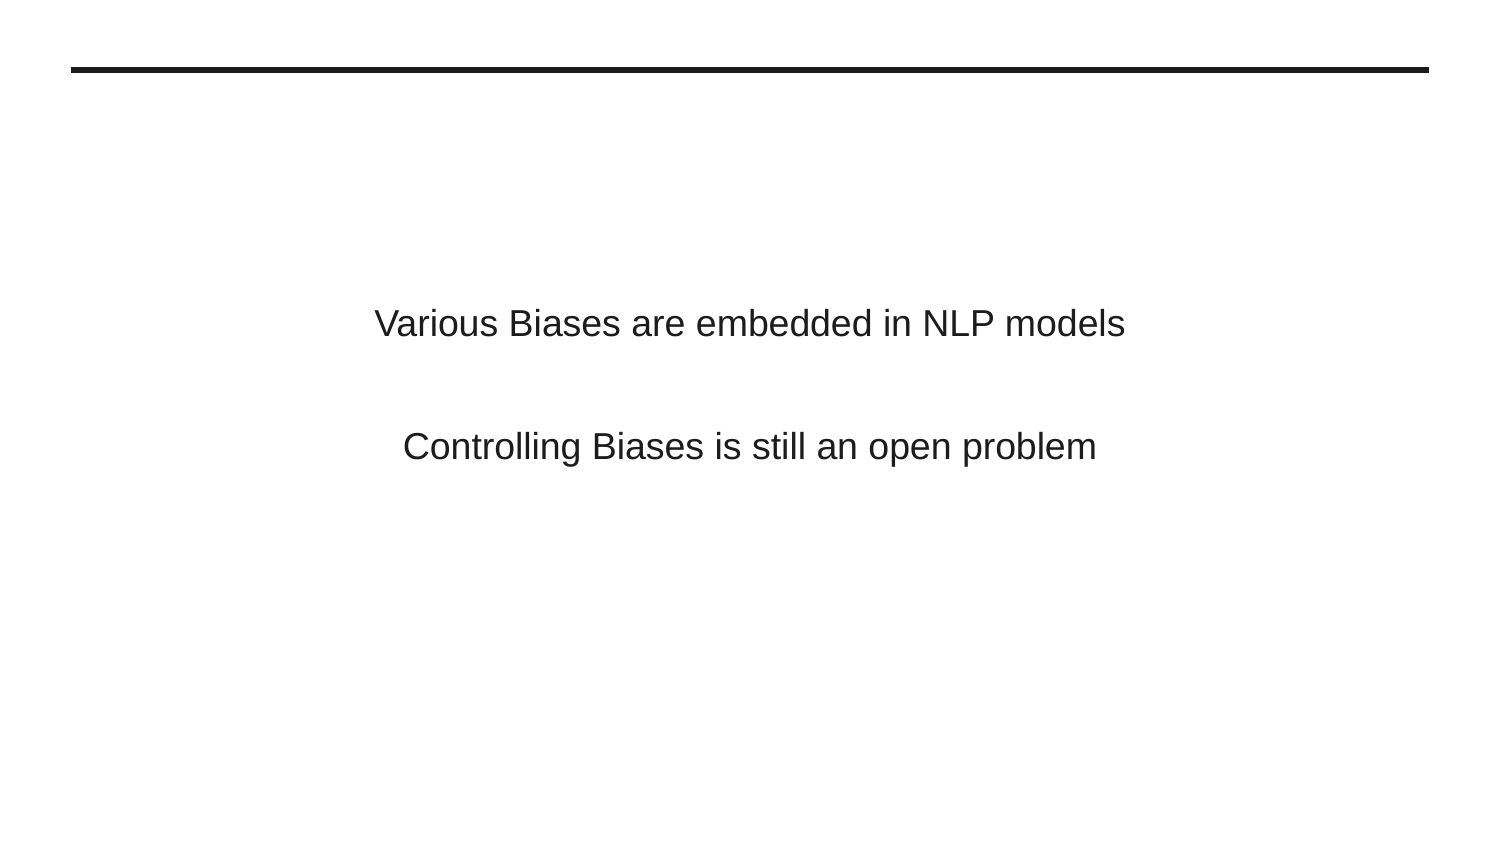

Various Biases are embedded in NLP models

Controlling Biases is still an open problem